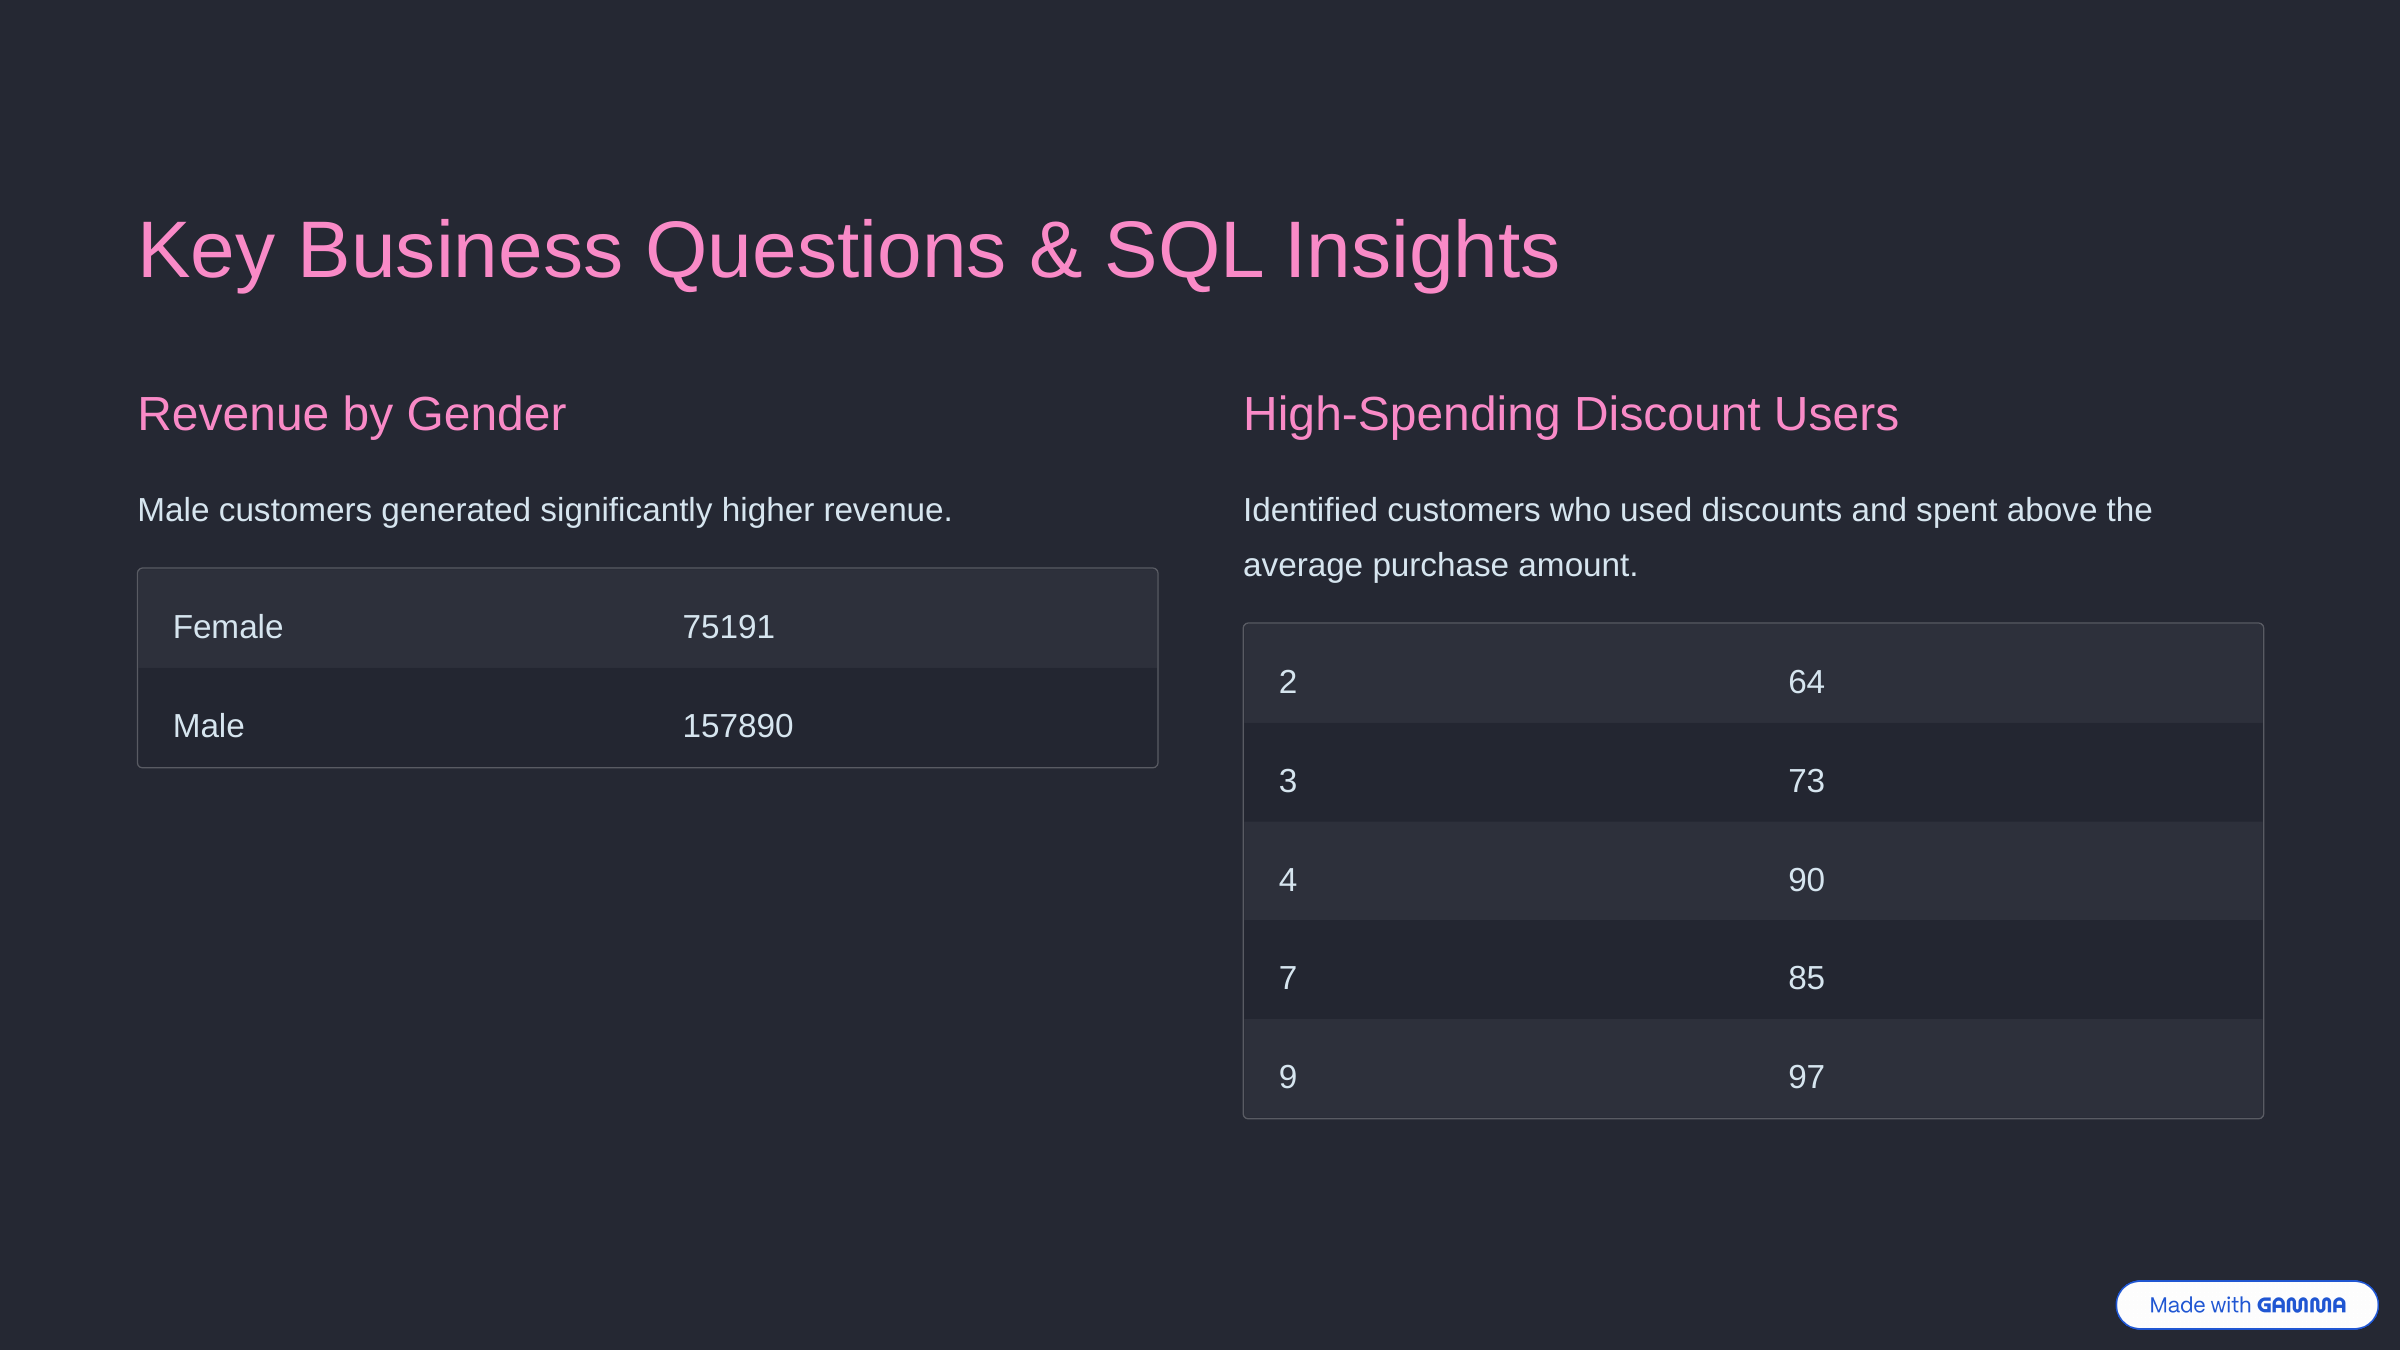

Key Business Questions & SQL Insights
Revenue by Gender
High-Spending Discount Users
Male customers generated significantly higher revenue.
Identified customers who used discounts and spent above the average purchase amount.

Female
75191

2
64

Male
157890

3
73

4
90

7
85

9
97